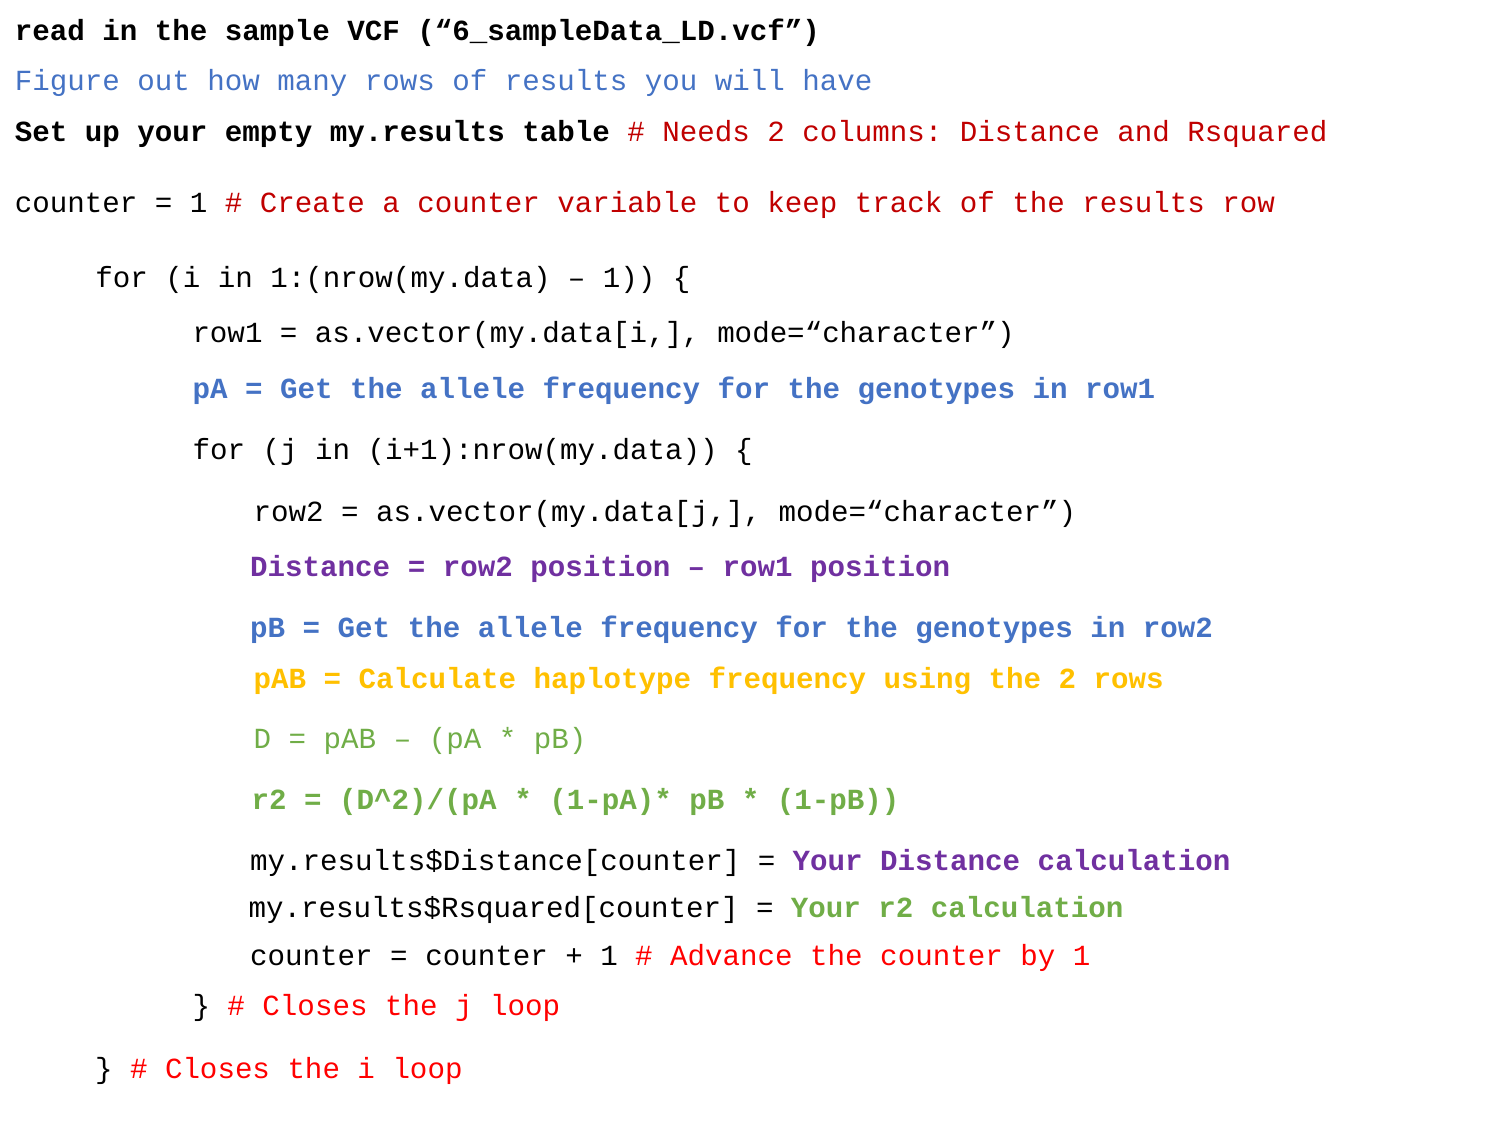

read in the sample VCF (“6_sampleData_LD.vcf”)
Figure out how many rows of results you will have
Set up your empty my.results table # Needs 2 columns: Distance and Rsquared
counter = 1 # Create a counter variable to keep track of the results row
for (i in 1:(nrow(my.data) – 1)) {
row1 = as.vector(my.data[i,], mode=“character”)
pA = Get the allele frequency for the genotypes in row1
for (j in (i+1):nrow(my.data)) {
row2 = as.vector(my.data[j,], mode=“character”)
Distance = row2 position – row1 position
pB = Get the allele frequency for the genotypes in row2
pAB = Calculate haplotype frequency using the 2 rows
D = pAB – (pA * pB)
r2 = (D^2)/(pA * (1-pA)* pB * (1-pB))
my.results$Distance[counter] = Your Distance calculation
my.results$Rsquared[counter] = Your r2 calculation
counter = counter + 1 # Advance the counter by 1
} # Closes the j loop
} # Closes the i loop